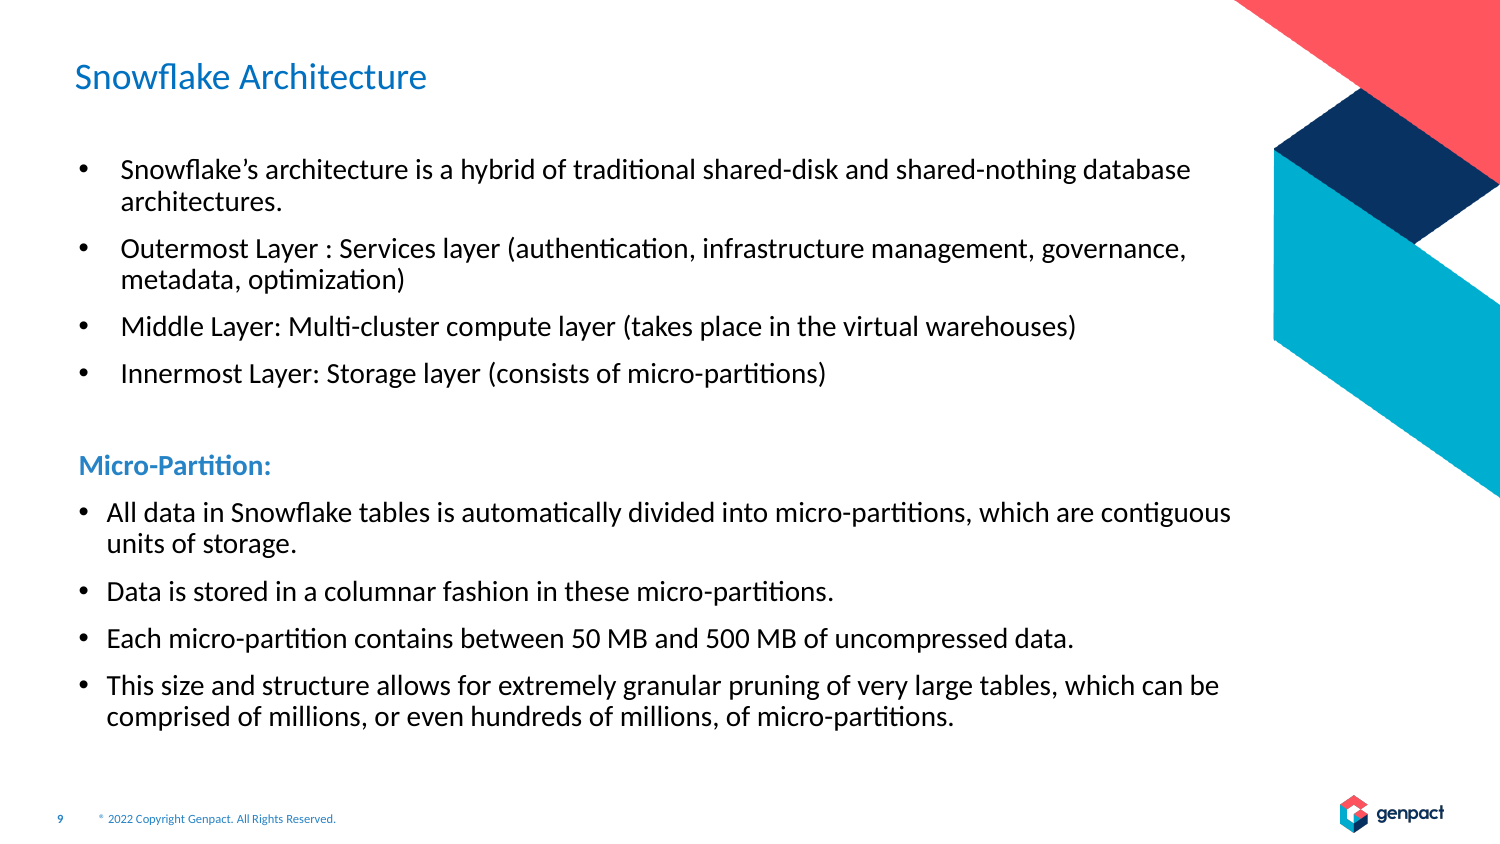

Snowflake Architecture
Snowflake’s architecture is a hybrid of traditional shared-disk and shared-nothing database architectures.
Outermost Layer : Services layer (authentication, infrastructure management, governance, metadata, optimization)
Middle Layer: Multi-cluster compute layer (takes place in the virtual warehouses)
Innermost Layer: Storage layer (consists of micro-partitions)
Micro-Partition:
All data in Snowflake tables is automatically divided into micro-partitions, which are contiguous units of storage.
Data is stored in a columnar fashion in these micro-partitions.
Each micro-partition contains between 50 MB and 500 MB of uncompressed data.
This size and structure allows for extremely granular pruning of very large tables, which can be comprised of millions, or even hundreds of millions, of micro-partitions.